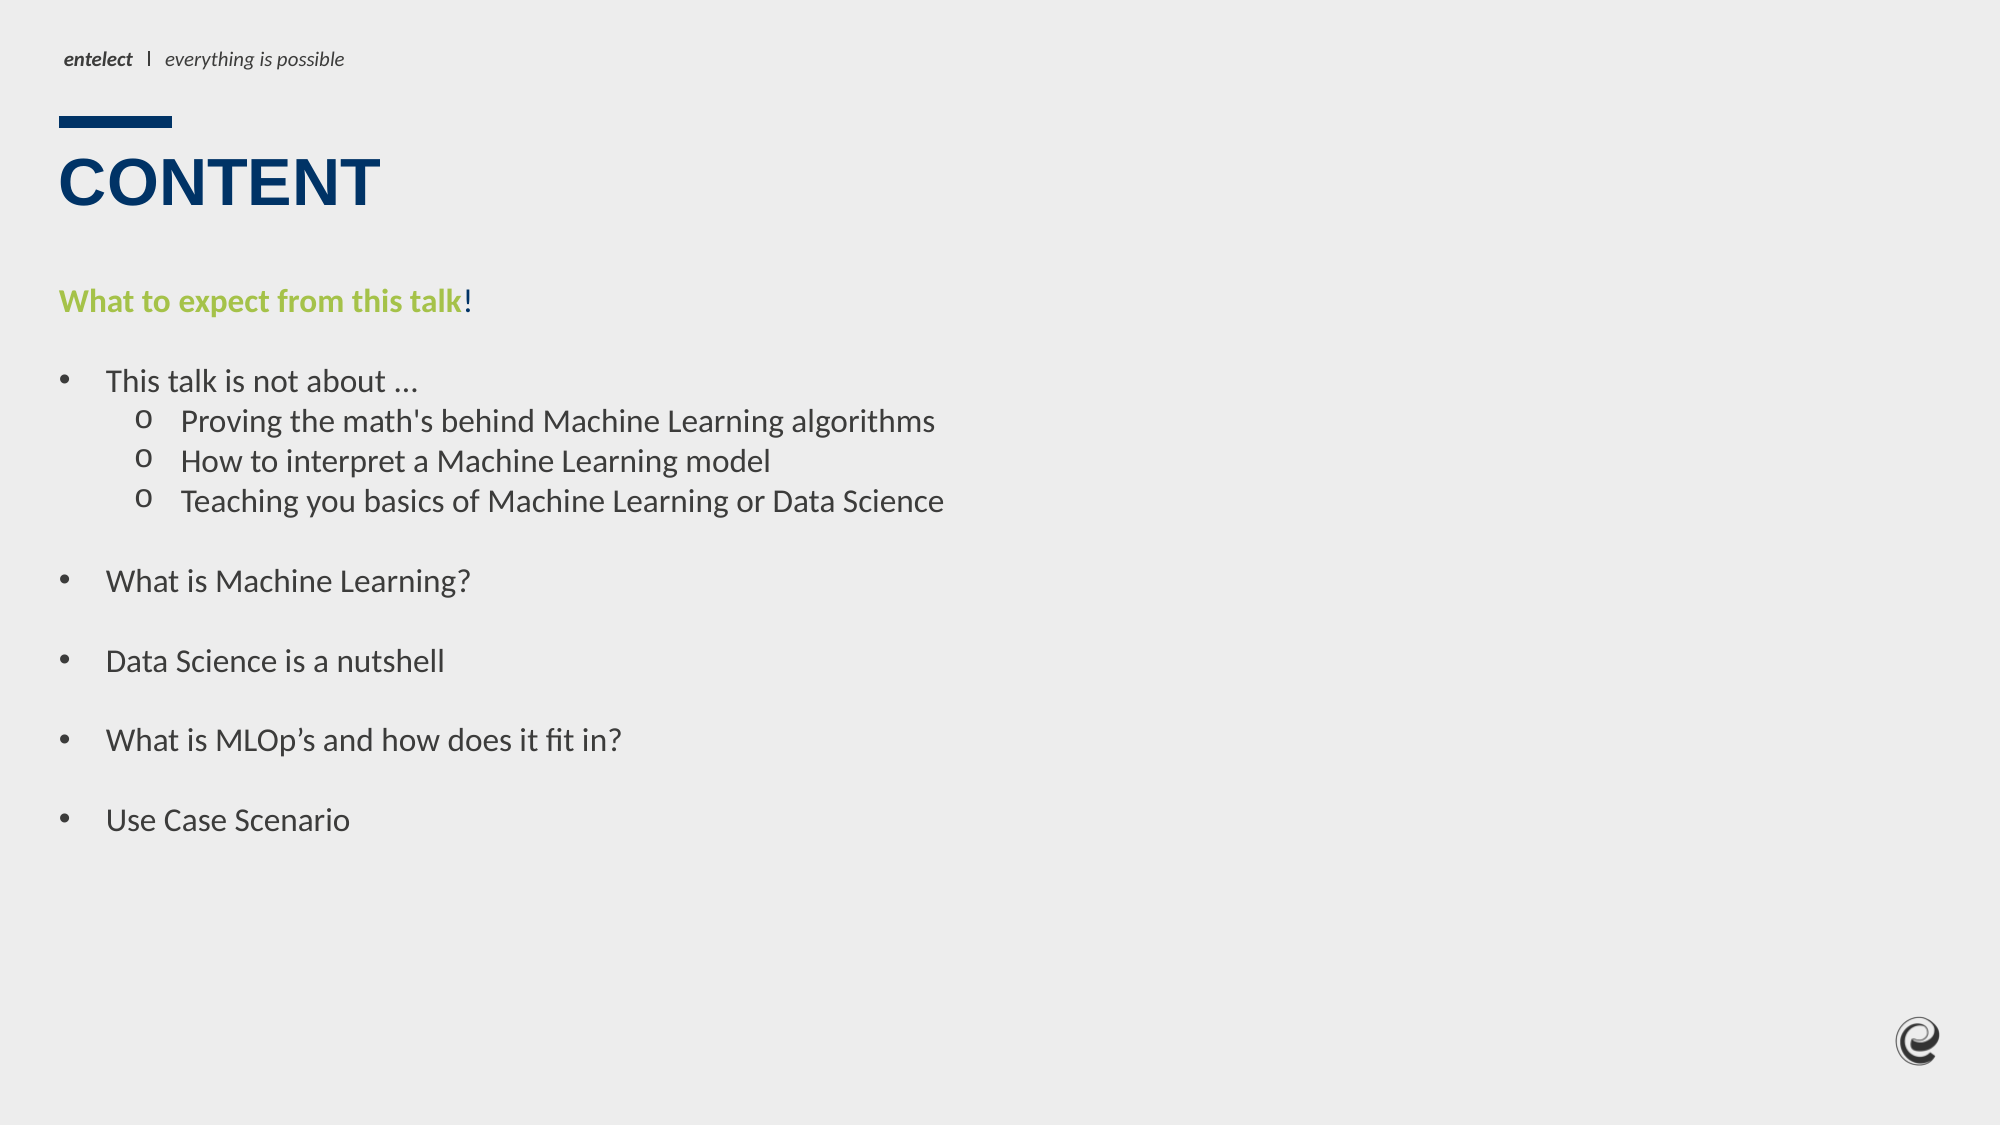

CONTENT
What to expect from this talk!

This talk is not about ...
Proving the math's behind Machine Learning algorithms
How to interpret a Machine Learning model
Teaching you basics of Machine Learning or Data Science

What is Machine Learning?

Data Science is a nutshell

What is MLOp’s and how does it fit in?

Use Case Scenario